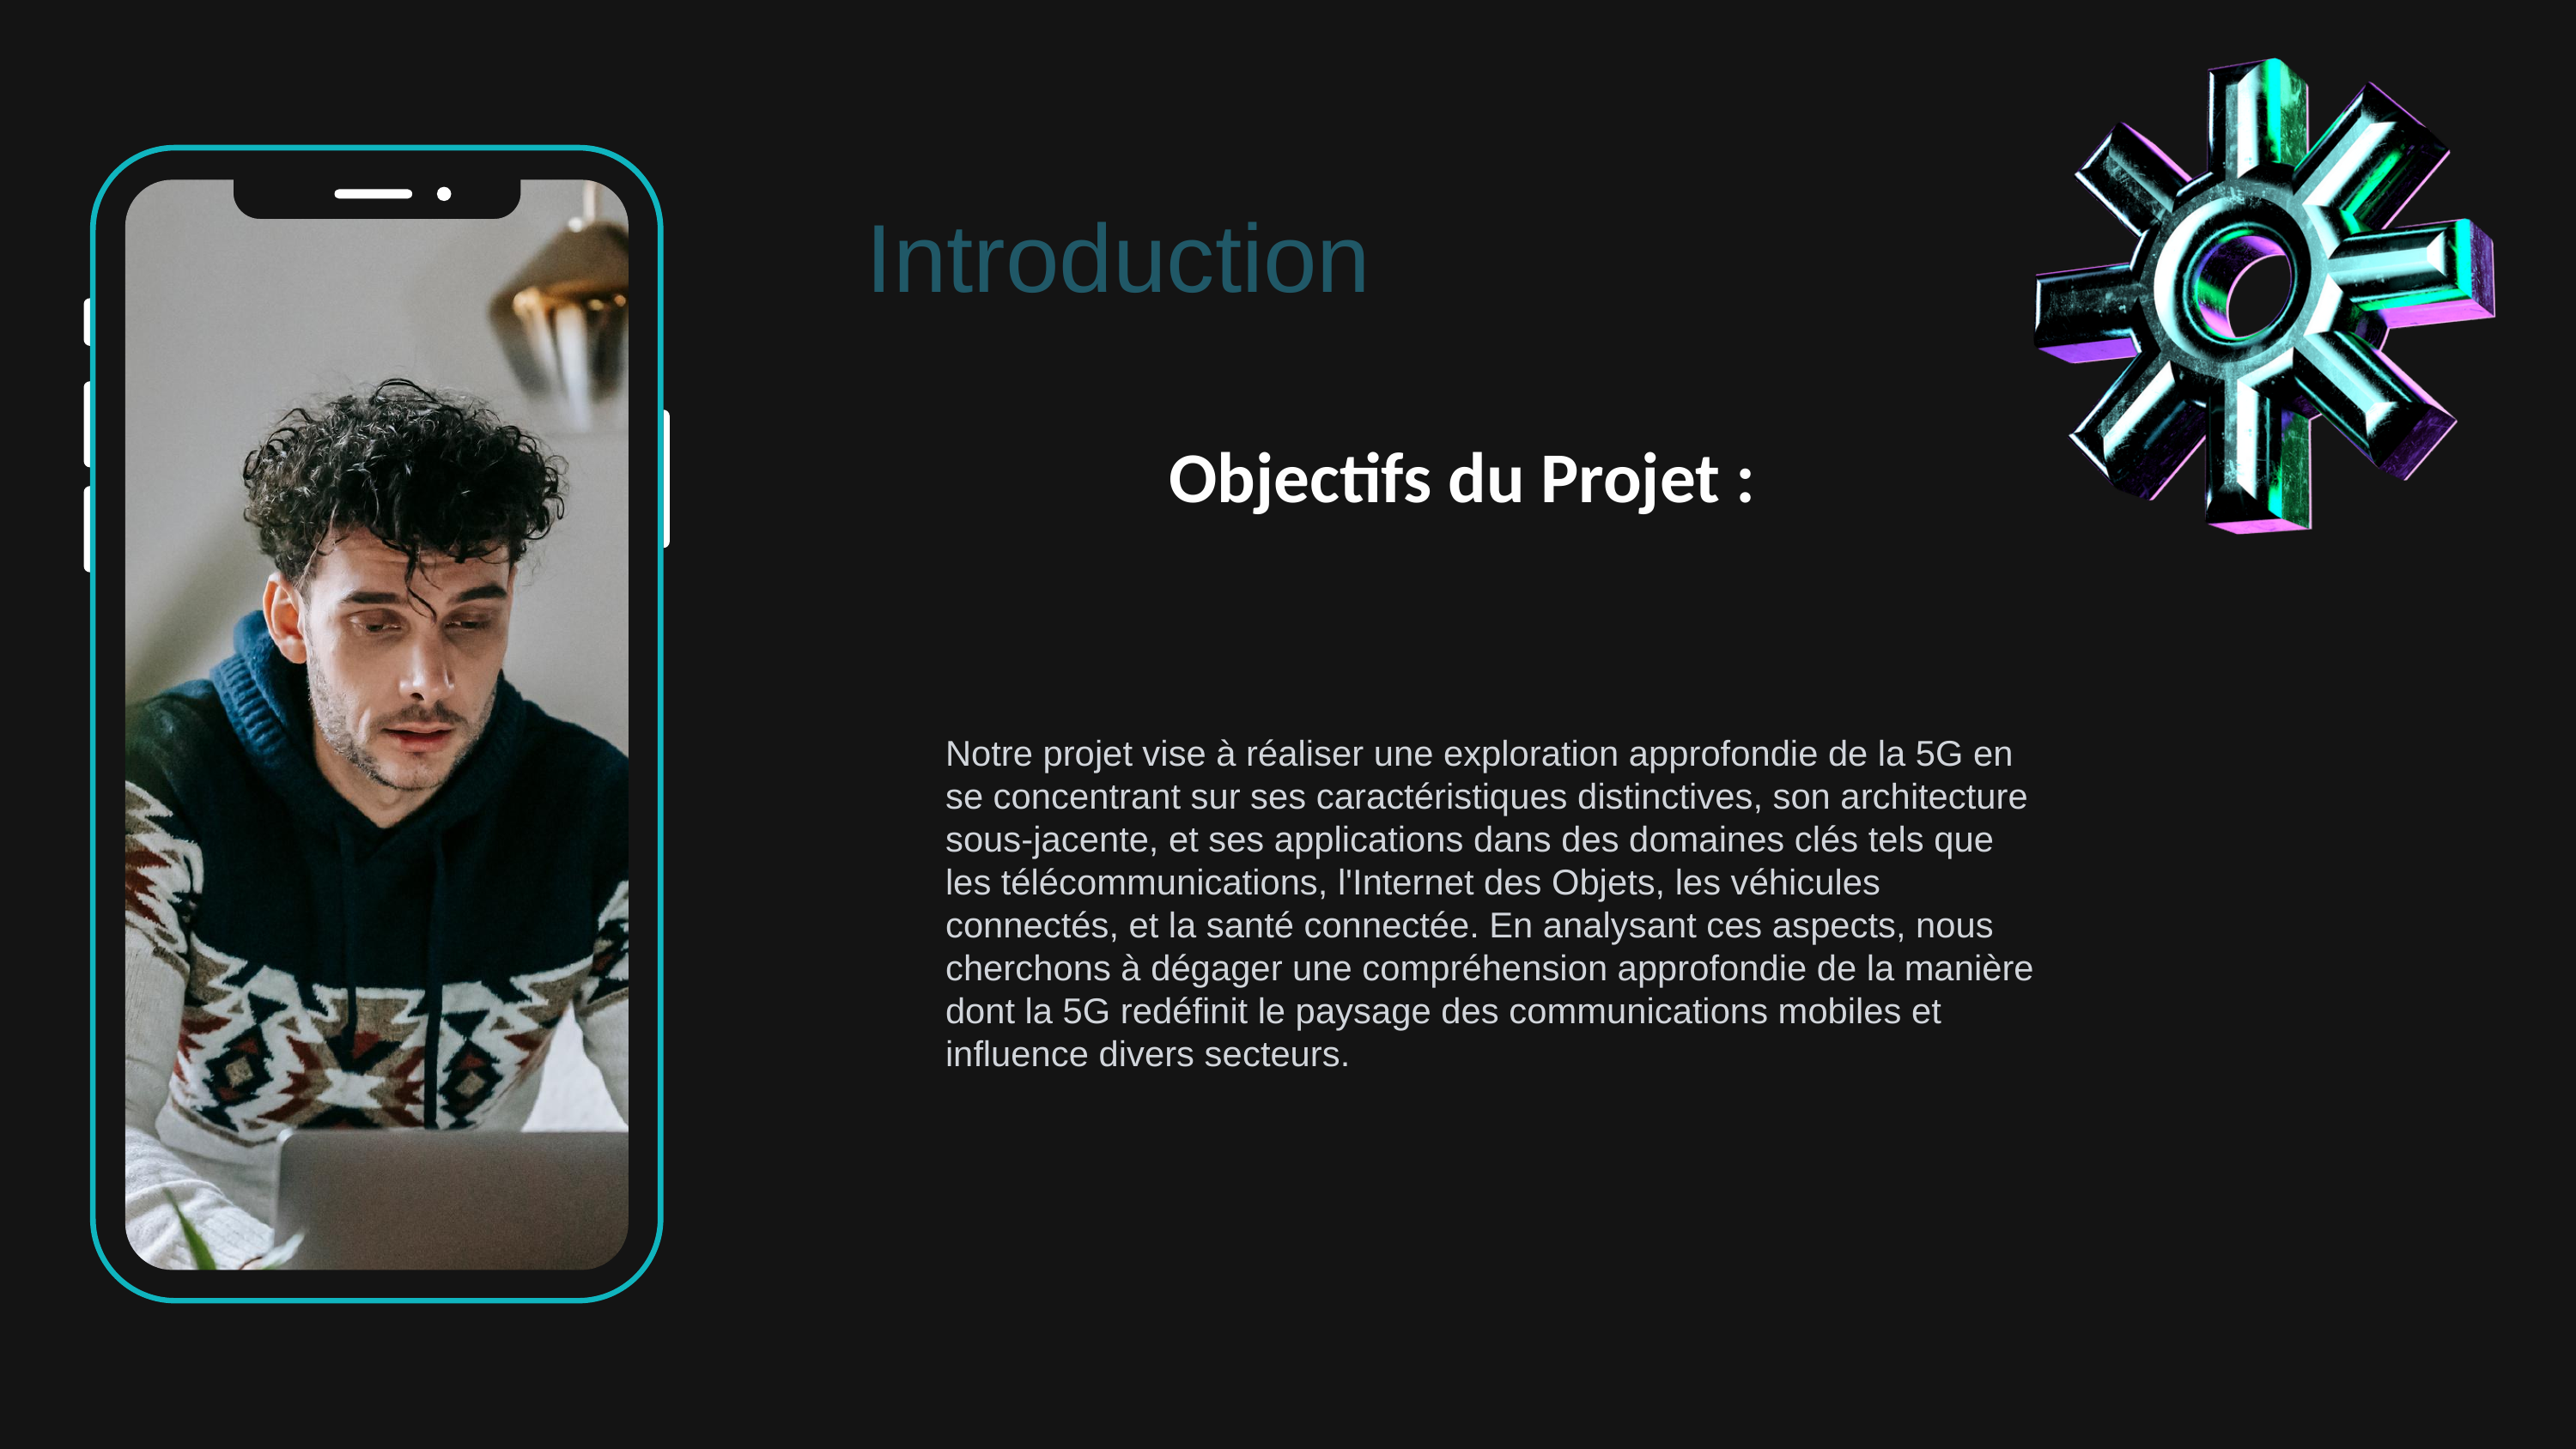

Introduction
Objectifs du Projet :

Notre projet vise à réaliser une exploration approfondie de la 5G en se concentrant sur ses caractéristiques distinctives, son architecture sous-jacente, et ses applications dans des domaines clés tels que les télécommunications, l'Internet des Objets, les véhicules connectés, et la santé connectée. En analysant ces aspects, nous cherchons à dégager une compréhension approfondie de la manière dont la 5G redéfinit le paysage des communications mobiles et influence divers secteurs.